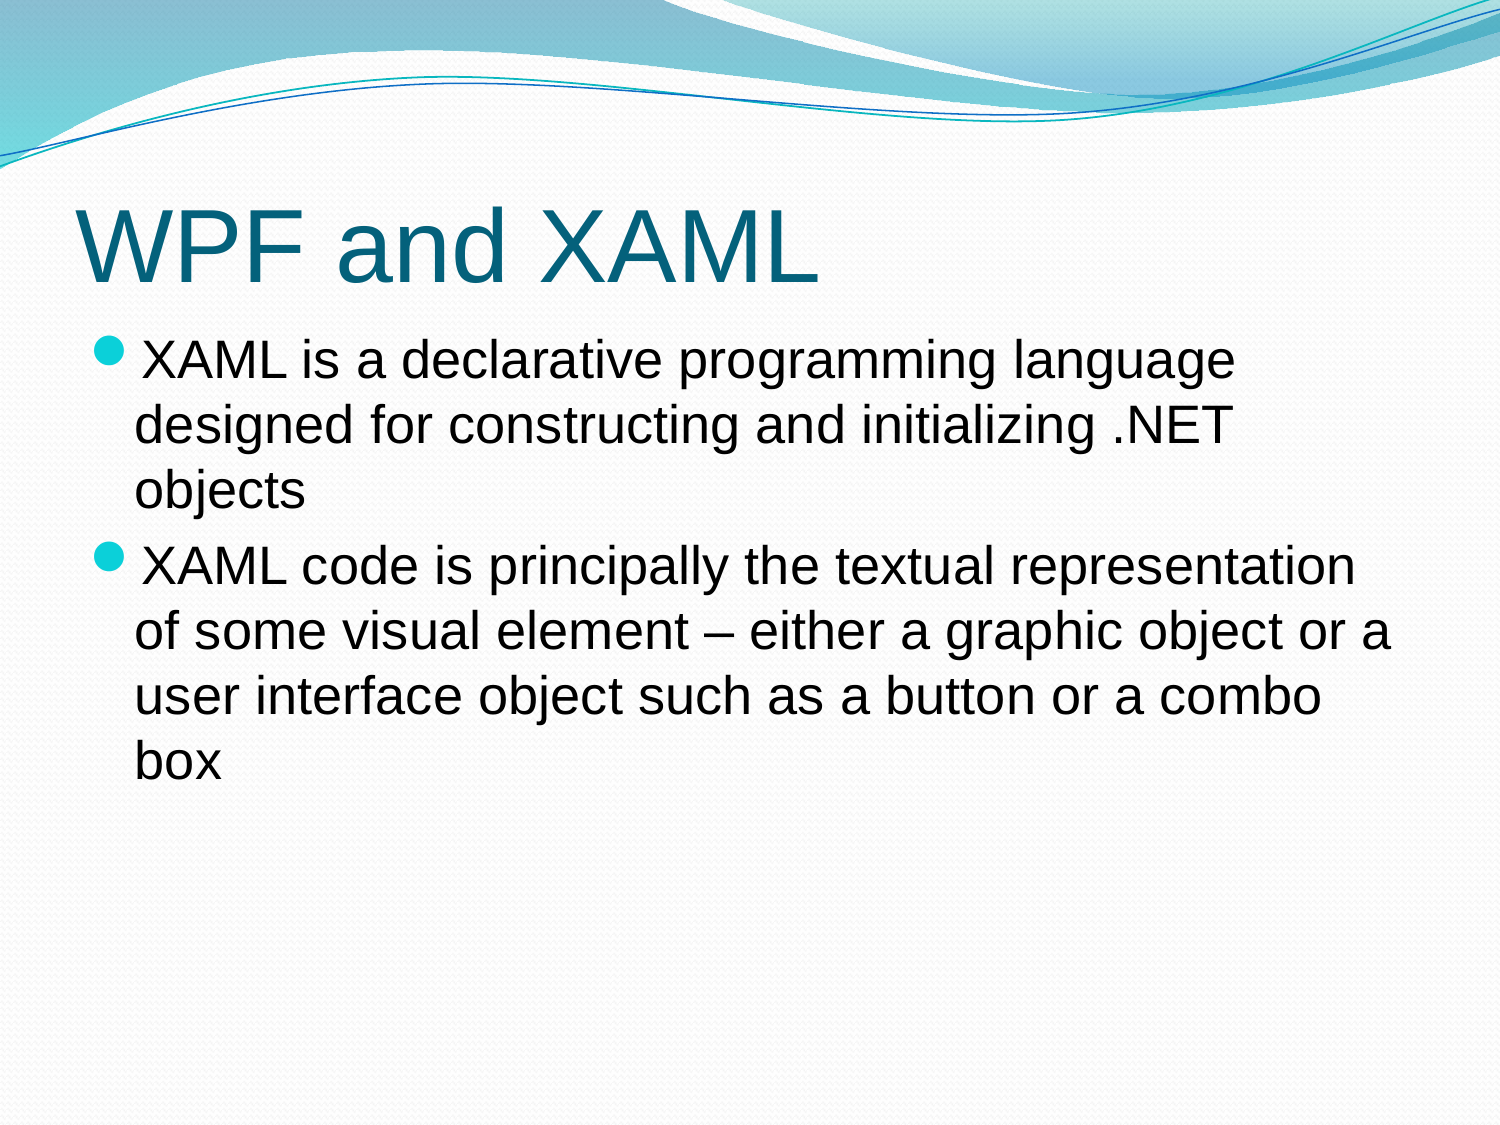

# WPF and XAML
XAML is a declarative programming language designed for constructing and initializing .NET objects
XAML code is principally the textual representation of some visual element – either a graphic object or a user interface object such as a button or a combo box